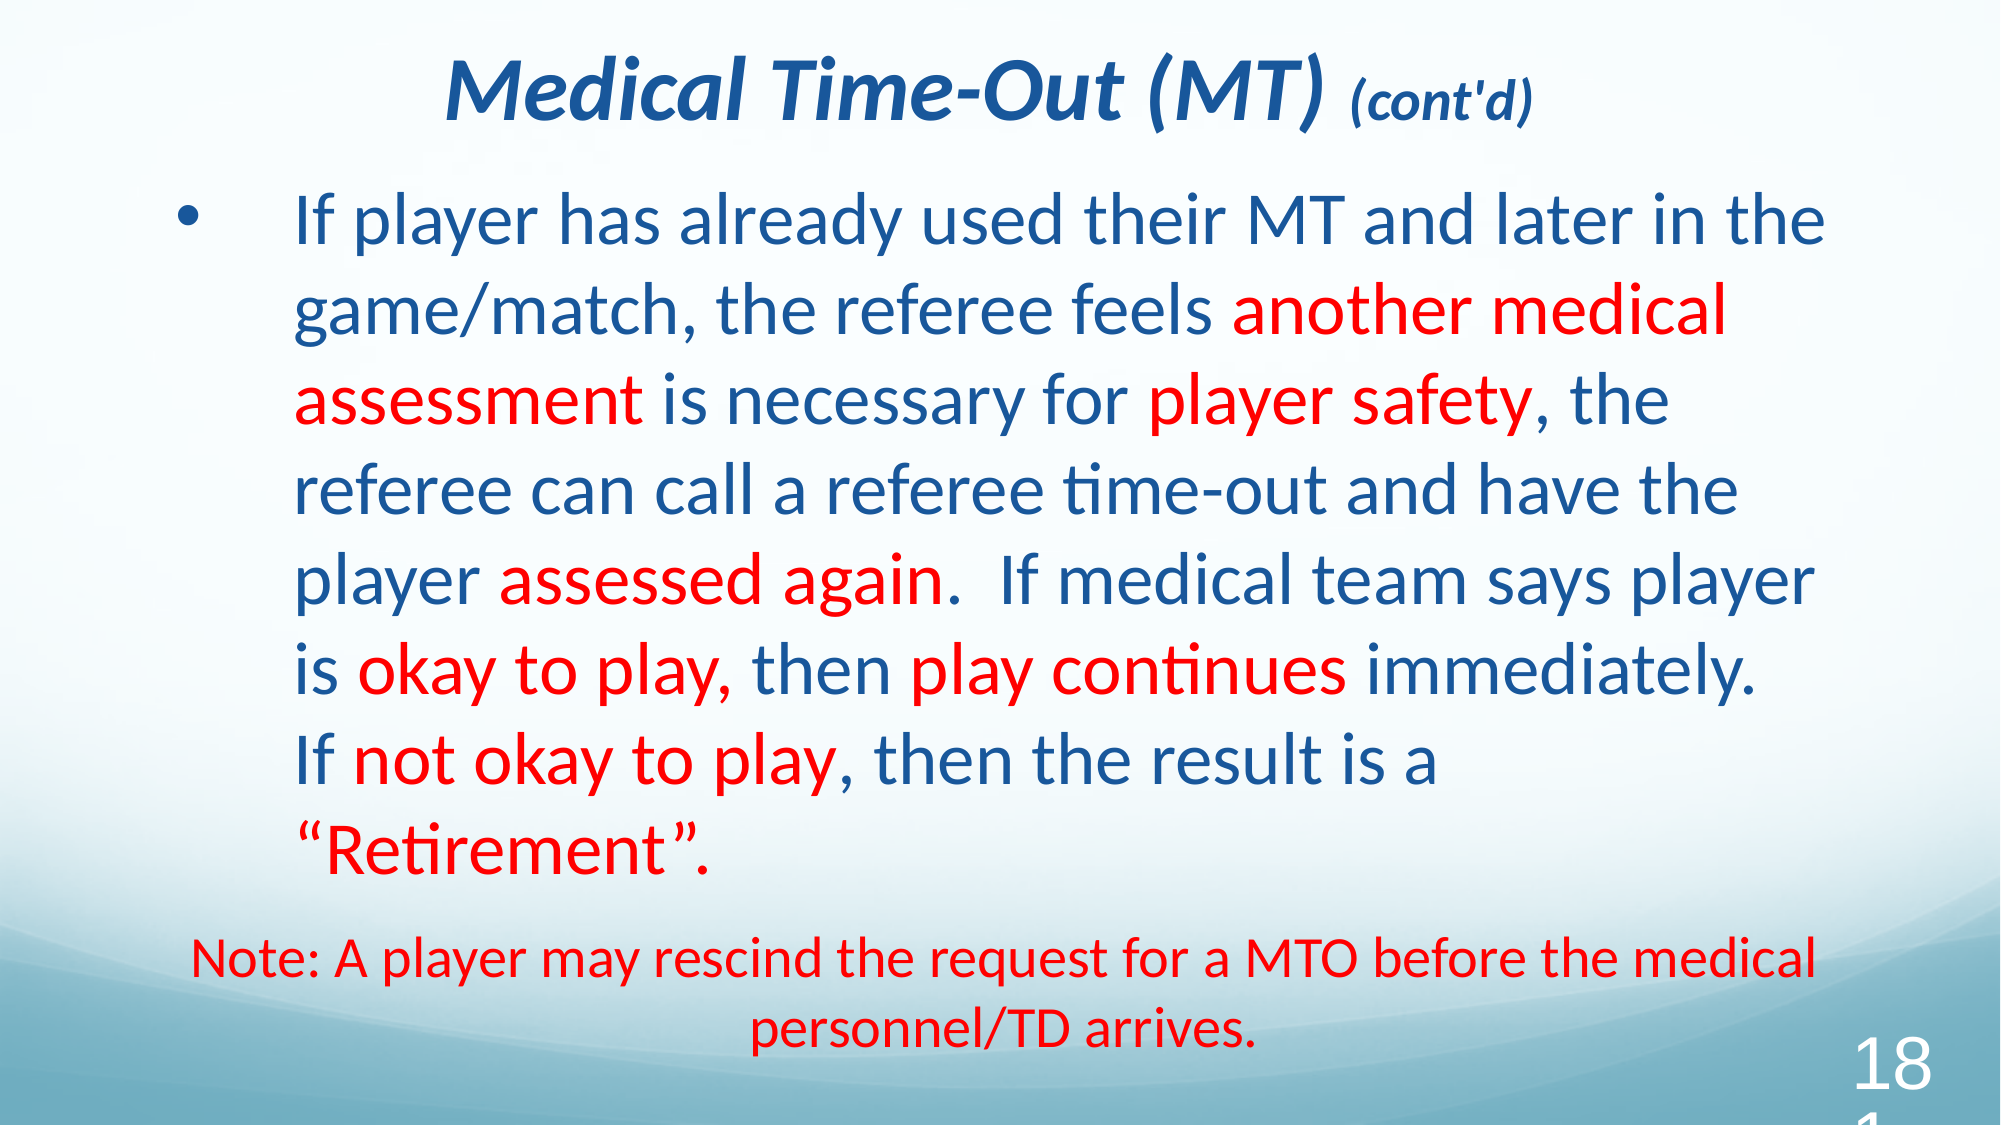

Medical Time-Out (MT) (cont'd)

If player has already used their MT and later in the game/match, the referee feels another medical assessment is necessary for player safety, the referee can call a referee time-out and have the player assessed again.  If medical team says player is okay to play, then play continues immediately.  If not okay to play, then the result is a “Retirement”.

Note: A player may rescind the request for a MTO before the medical personnel/TD arrives.
181